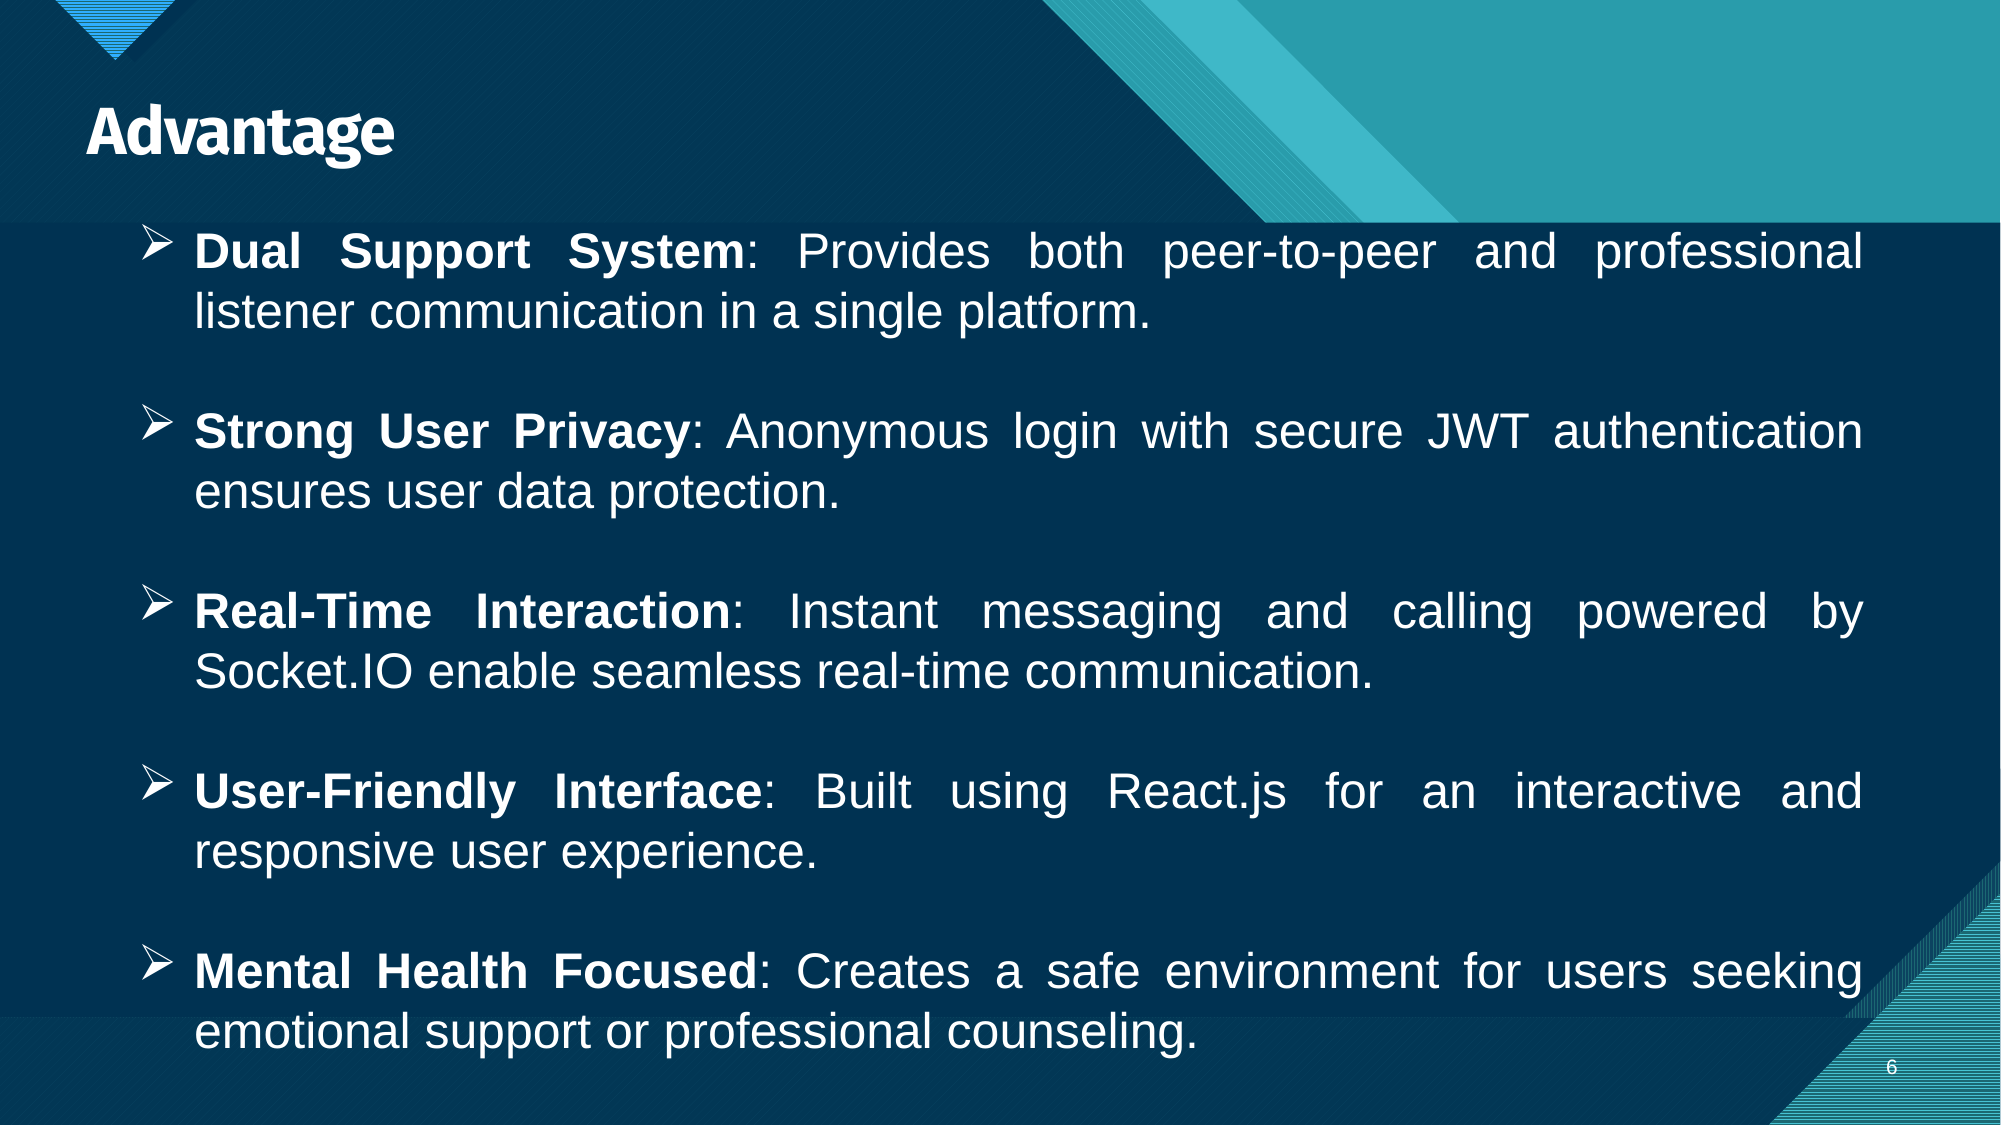

# Advantage
Dual Support System: Provides both peer-to-peer and professional listener communication in a single platform.

Strong User Privacy: Anonymous login with secure JWT authentication ensures user data protection.

Real-Time Interaction: Instant messaging and calling powered by Socket.IO enable seamless real-time communication.

User-Friendly Interface: Built using React.js for an interactive and responsive user experience.

Mental Health Focused: Creates a safe environment for users seeking emotional support or professional counseling.
6